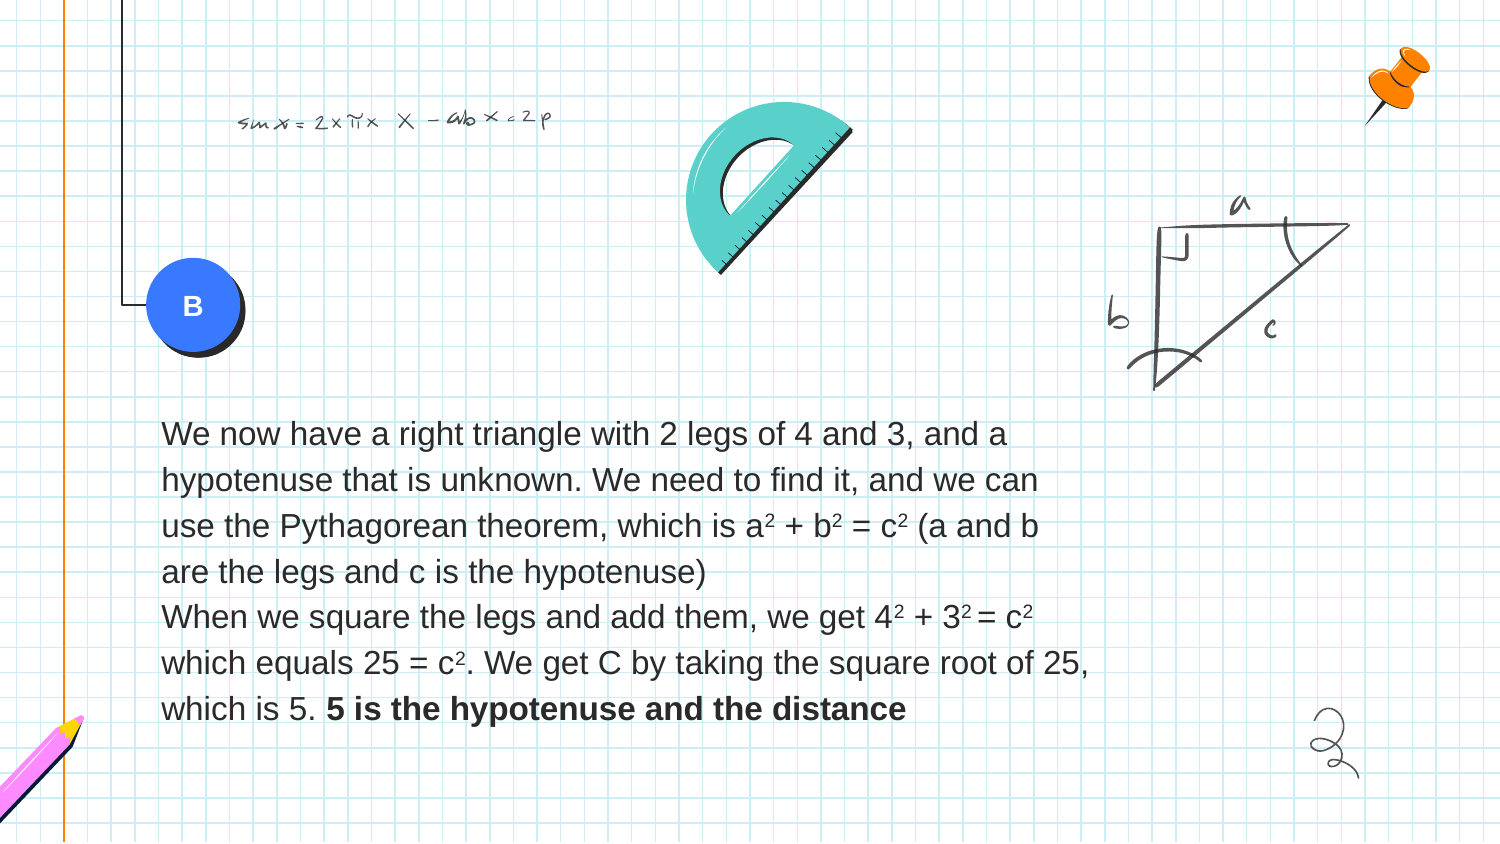

B
We now have a right triangle with 2 legs of 4 and 3, and a hypotenuse that is unknown. We need to find it, and we can use the Pythagorean theorem, which is a2 + b2 = c2 (a and b are the legs and c is the hypotenuse)
When we square the legs and add them, we get 42 + 32 = c2 which equals 25 = c2. We get C by taking the square root of 25, which is 5. 5 is the hypotenuse and the distance